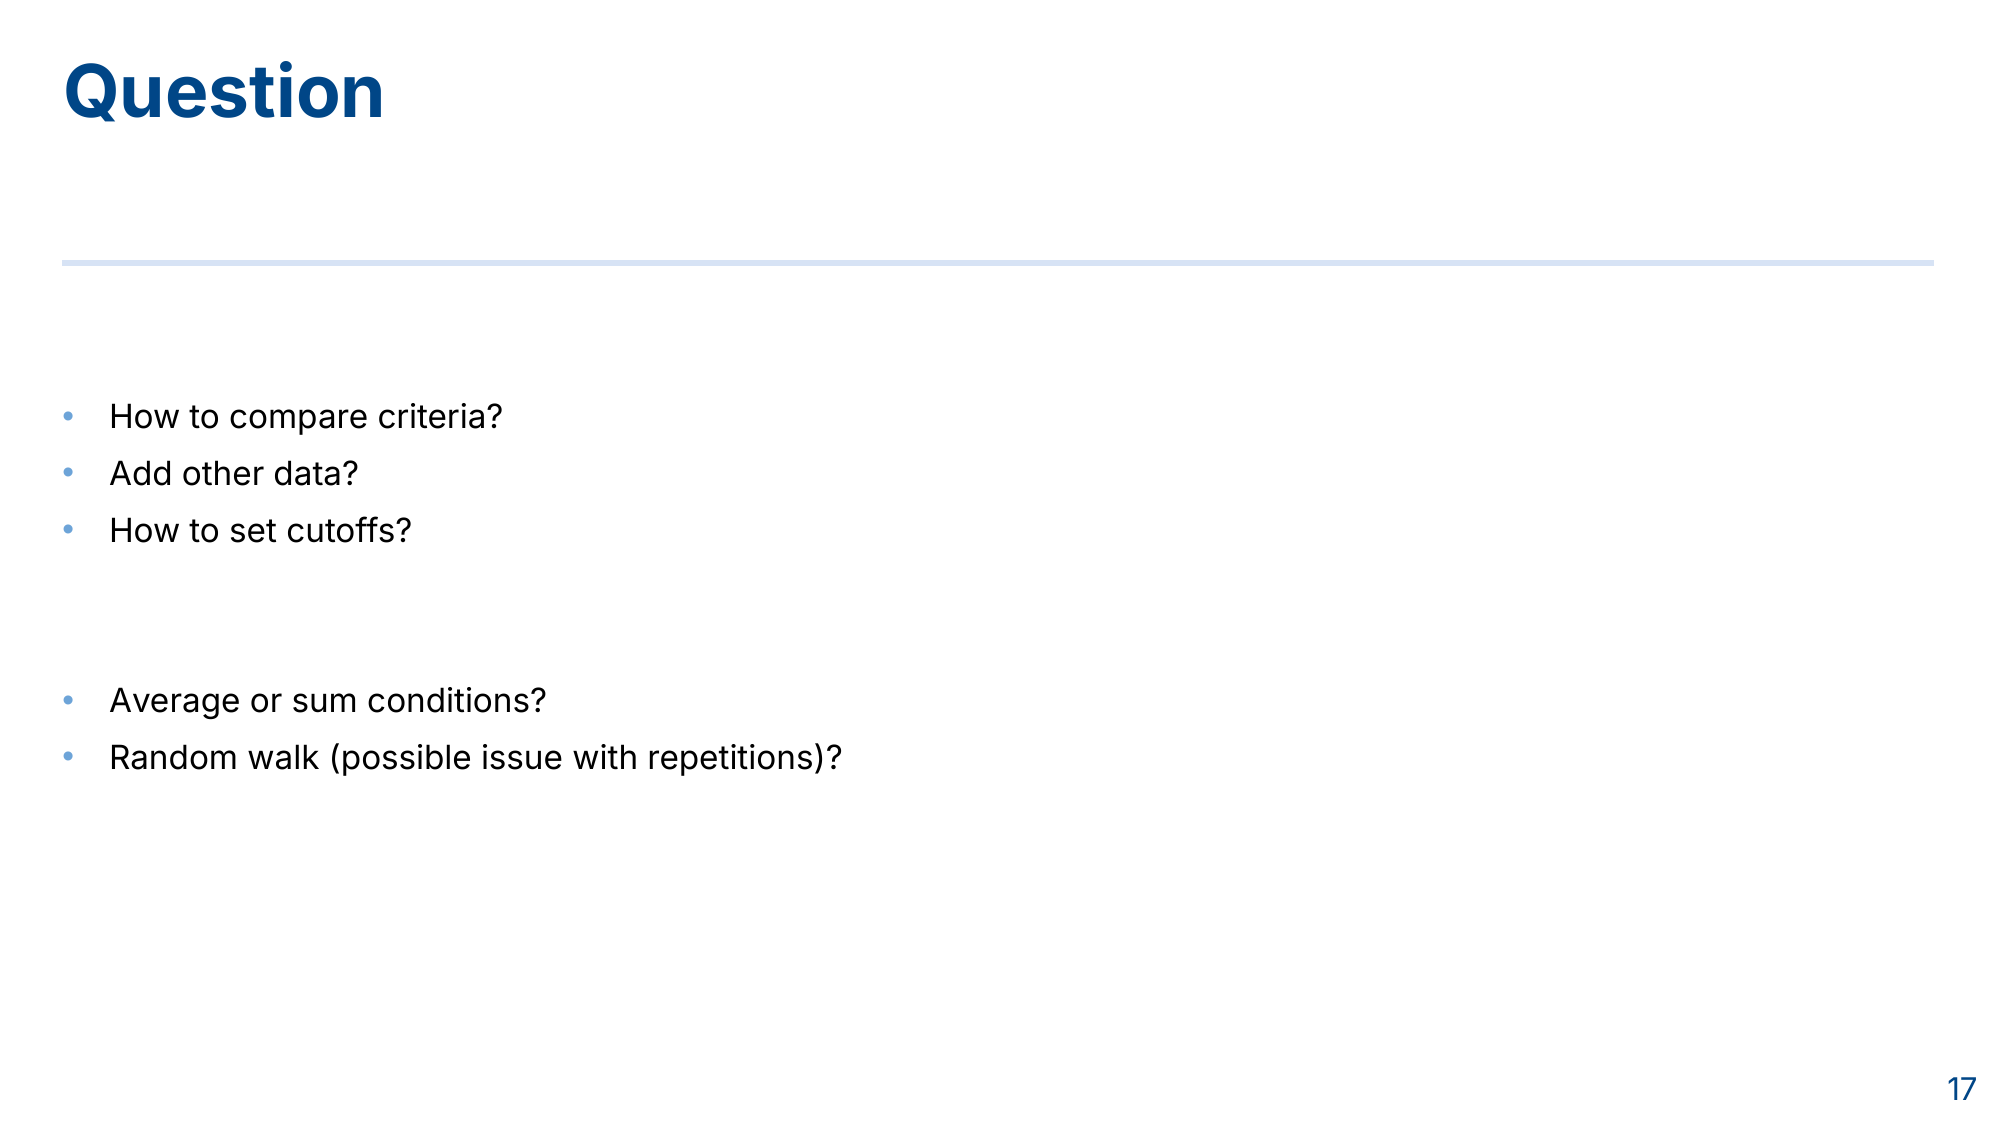

# Question

How to compare criteria?
Add other data?
How to set cutoffs?

Average or sum conditions?
Random walk (possible issue with repetitions)?
17